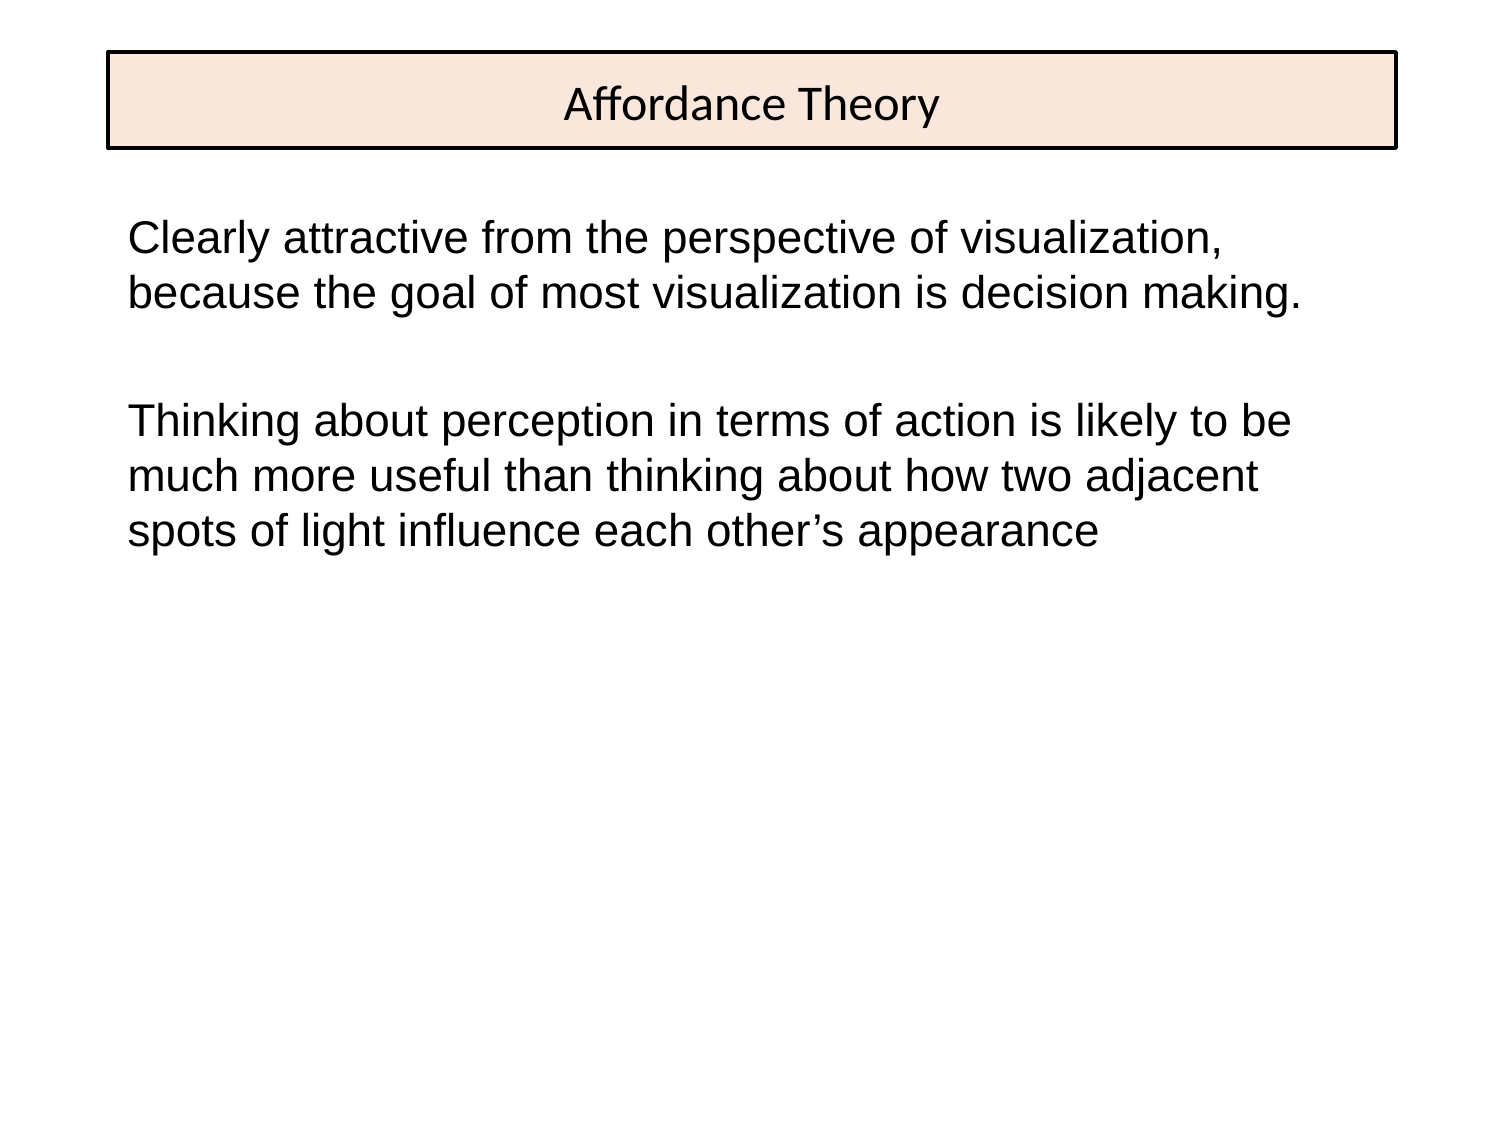

# Affordance Theory
Clearly attractive from the perspective of visualization, because the goal of most visualization is decision making.

Thinking about perception in terms of action is likely to be much more useful than thinking about how two adjacent spots of light influence each other’s appearance